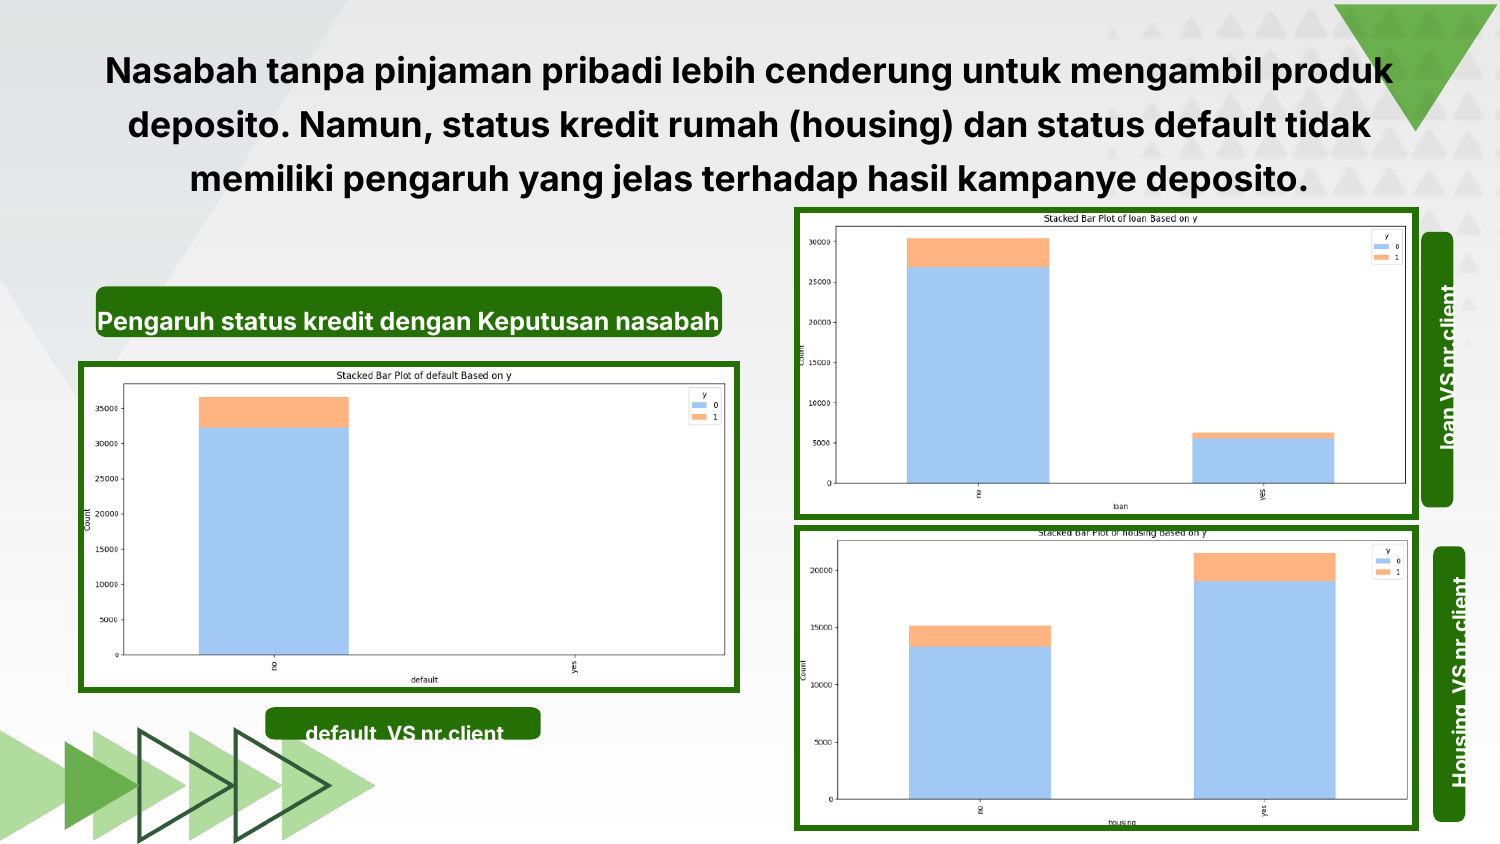

Nasabah tanpa pinjaman pribadi lebih cenderung untuk mengambil produk deposito. Namun, status kredit rumah (housing) dan status default tidak memiliki pengaruh yang jelas terhadap hasil kampanye deposito.

Pengaruh status kredit dengan Keputusan nasabah

loan VS nr.client

Housing  VS nr.client

default  VS nr.client